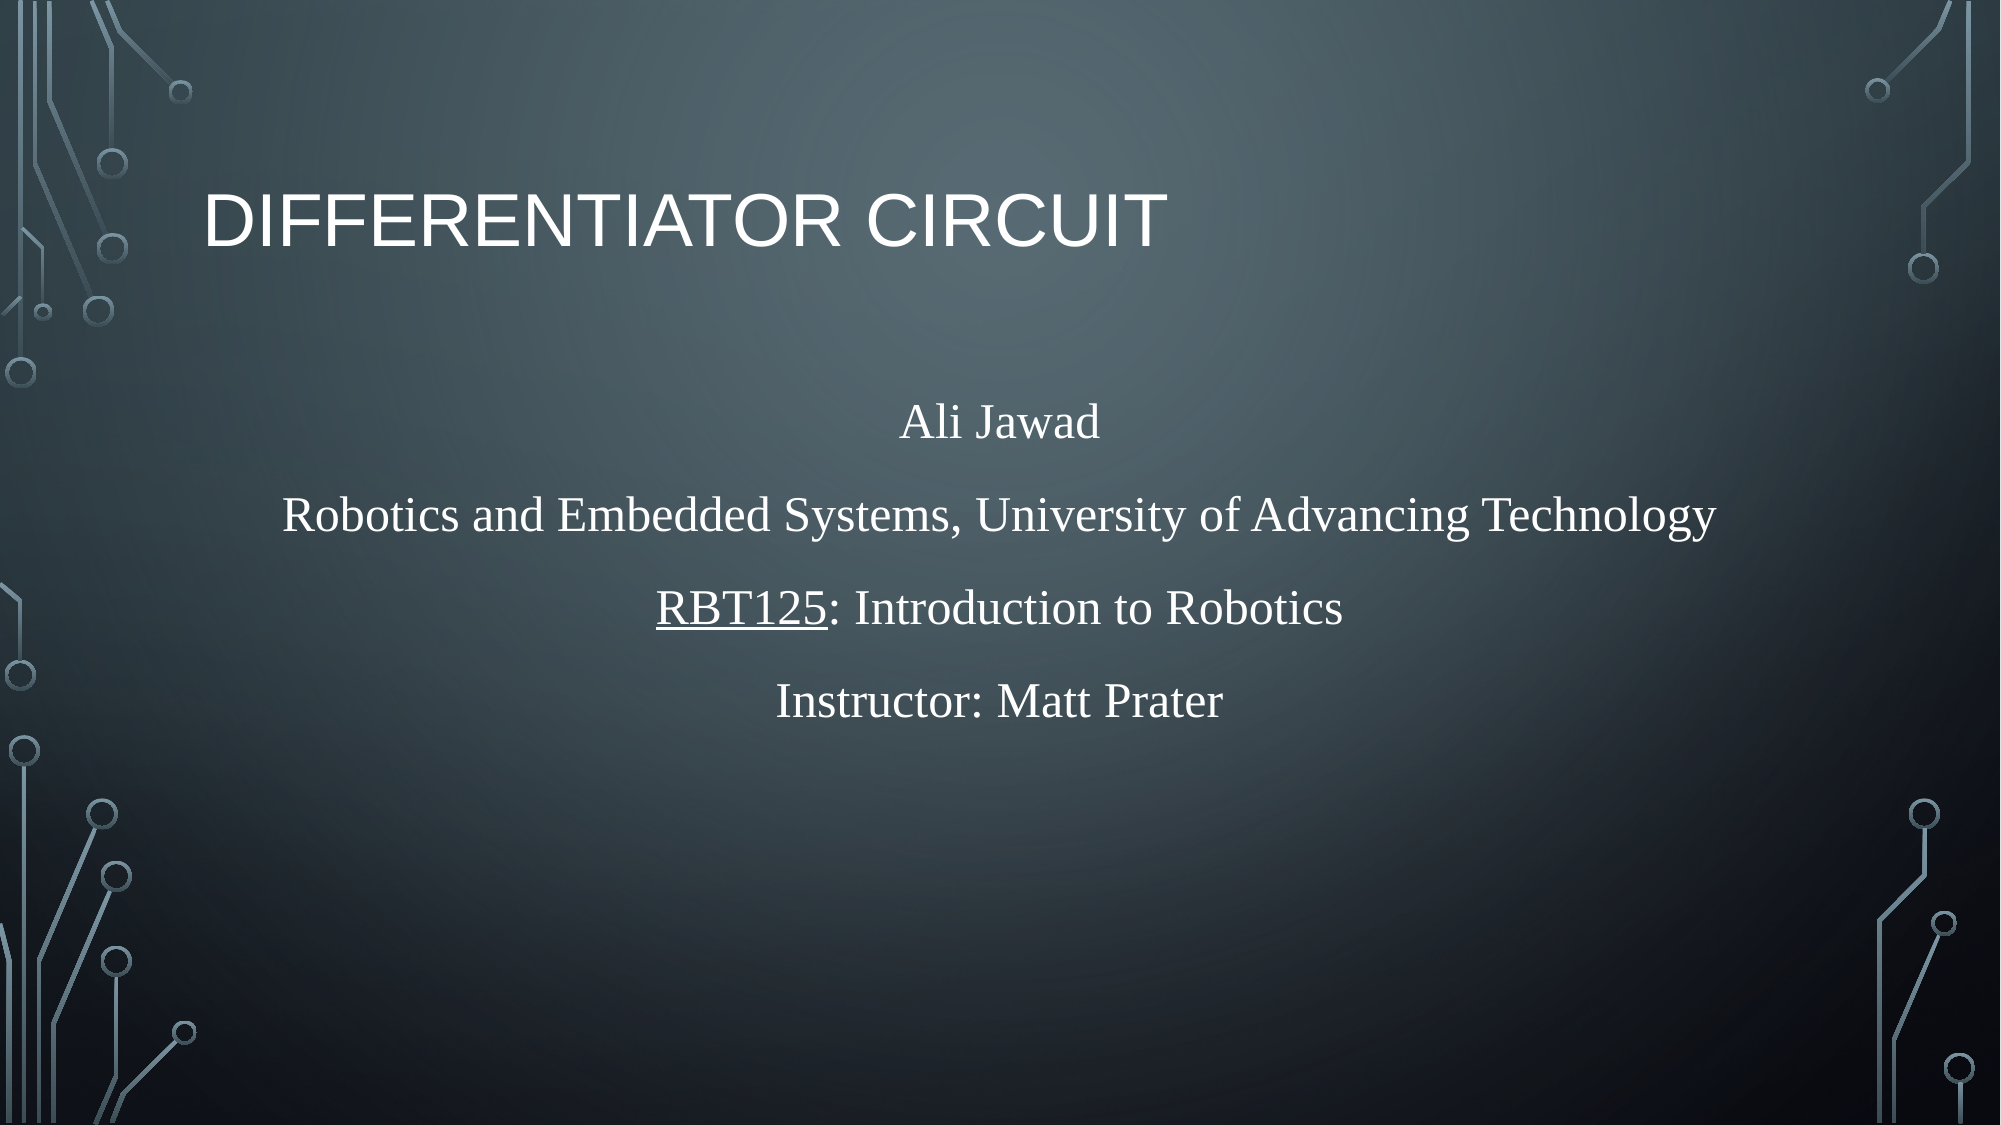

# Differentiator circuit
Ali Jawad
Robotics and Embedded Systems, University of Advancing Technology
RBT125: Introduction to Robotics
Instructor: Matt Prater